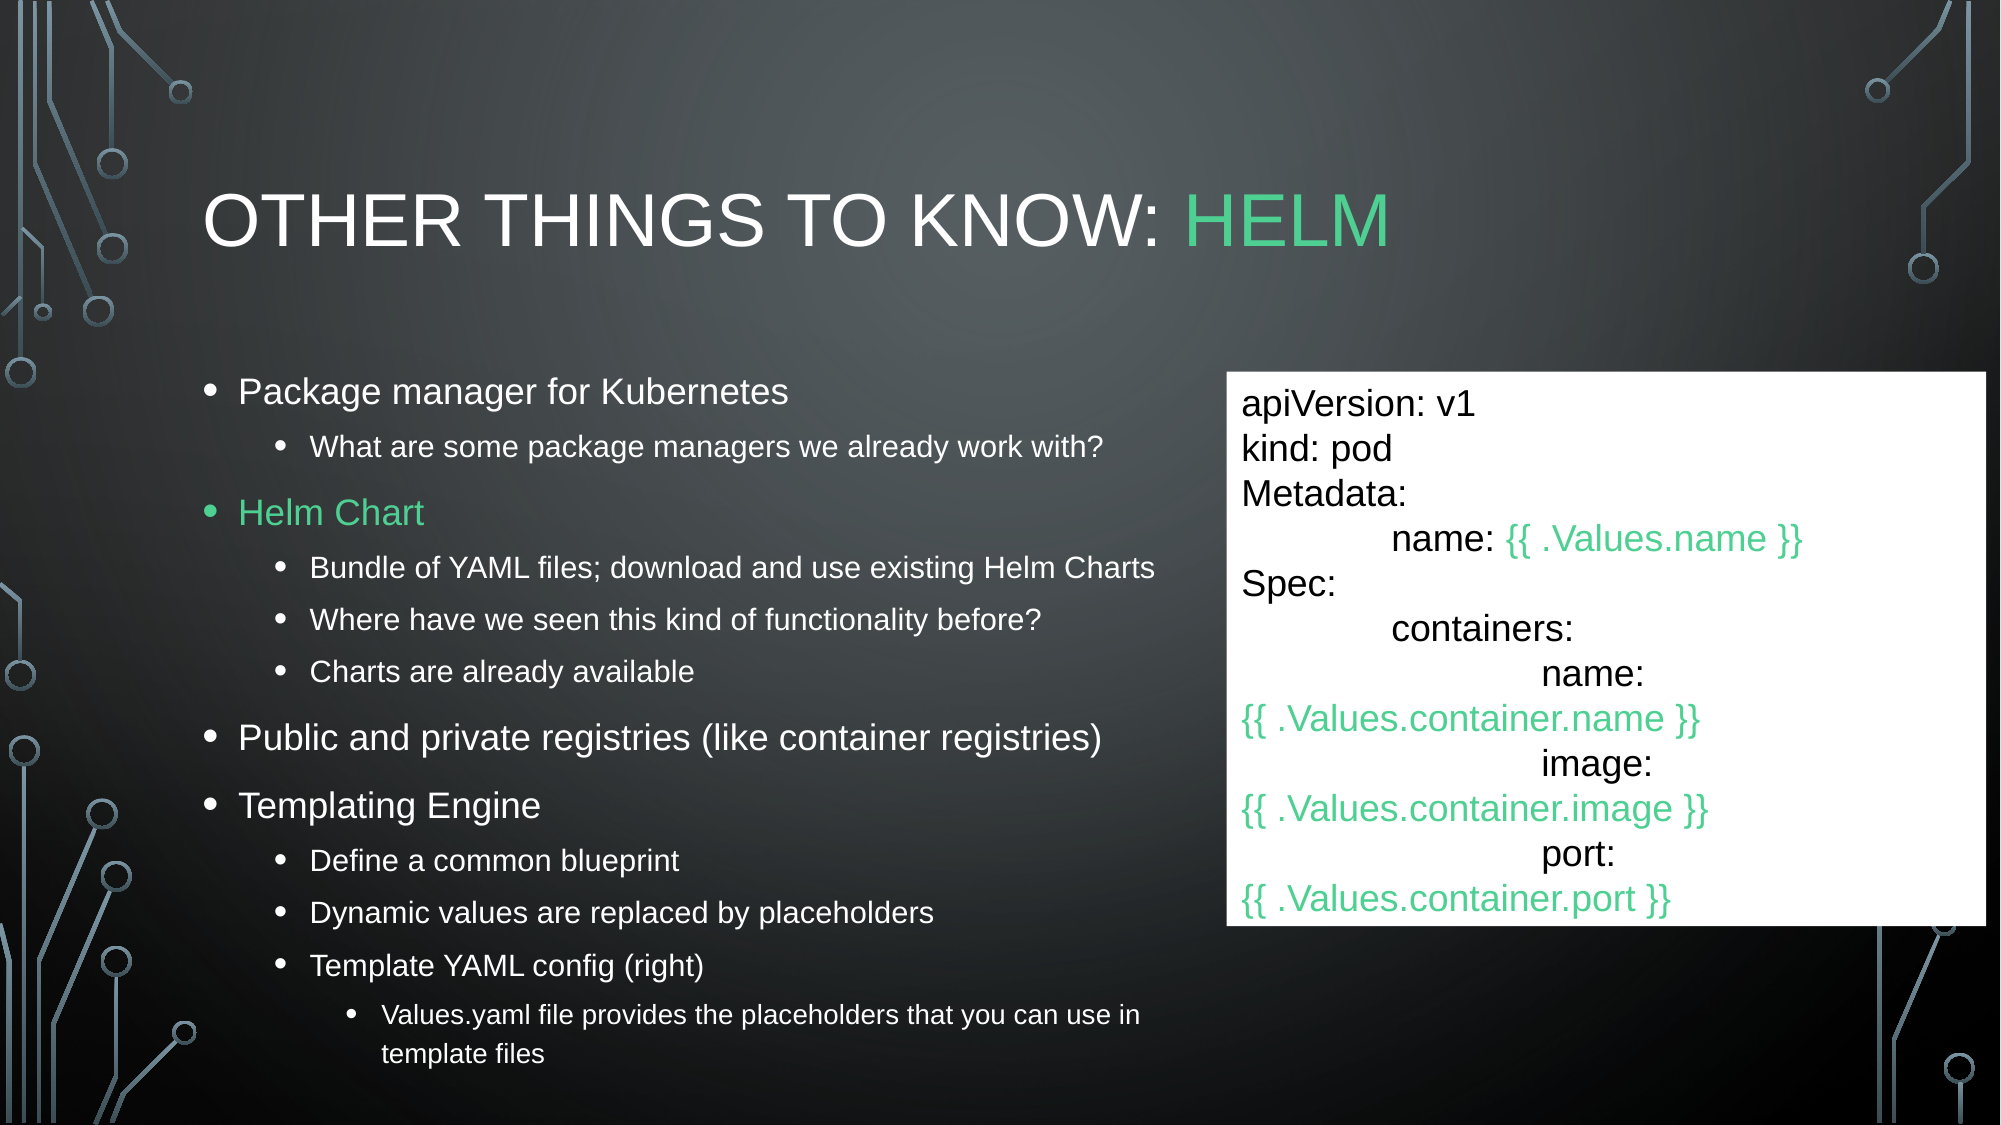

# Other things to know: Helm
Package manager for Kubernetes
What are some package managers we already work with?
Helm Chart
Bundle of YAML files; download and use existing Helm Charts
Where have we seen this kind of functionality before?
Charts are already available
Public and private registries (like container registries)
Templating Engine
Define a common blueprint
Dynamic values are replaced by placeholders
Template YAML config (right)
Values.yaml file provides the placeholders that you can use in template files
apiVersion: v1
kind: pod
Metadata:
	name: {{ .Values.name }}
Spec:
	containers:
		name: {{ .Values.container.name }}
		image: {{ .Values.container.image }}
		port: {{ .Values.container.port }}